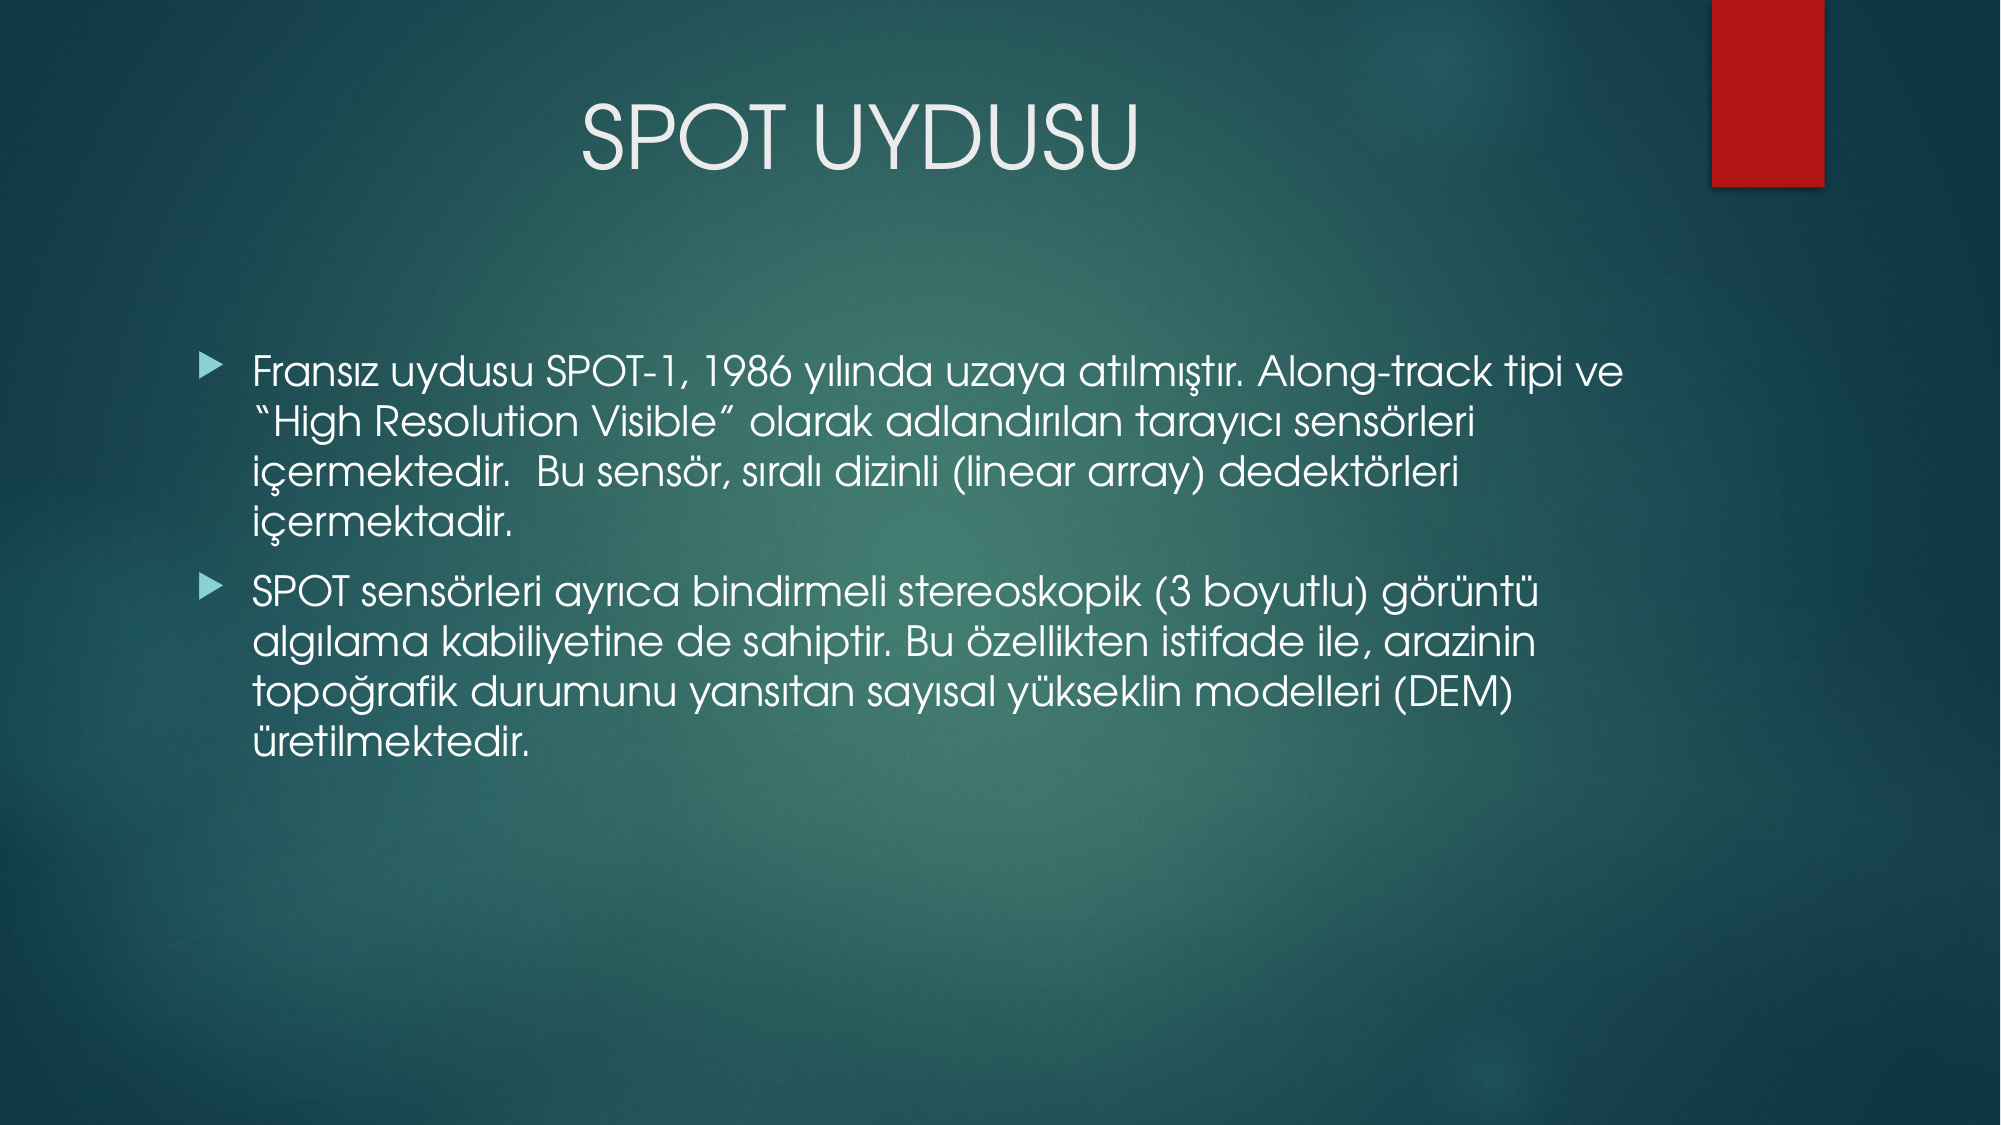

# SPOT UYDUSU
Fransız uydusu SPOT-1, 1986 yılında uzaya atılmıştır. Along-track tipi ve “High Resolution Visible” olarak adlandırılan tarayıcı sensörleri içermektedir.  Bu sensör, sıralı dizinli (linear array) dedektörleri içermektadir.
SPOT sensörleri ayrıca bindirmeli stereoskopik (3 boyutlu) görüntü algılama kabiliyetine de sahiptir. Bu özellikten istifade ile, arazinin topoğrafik durumunu yansıtan sayısal yükseklin modelleri (DEM) üretilmektedir.